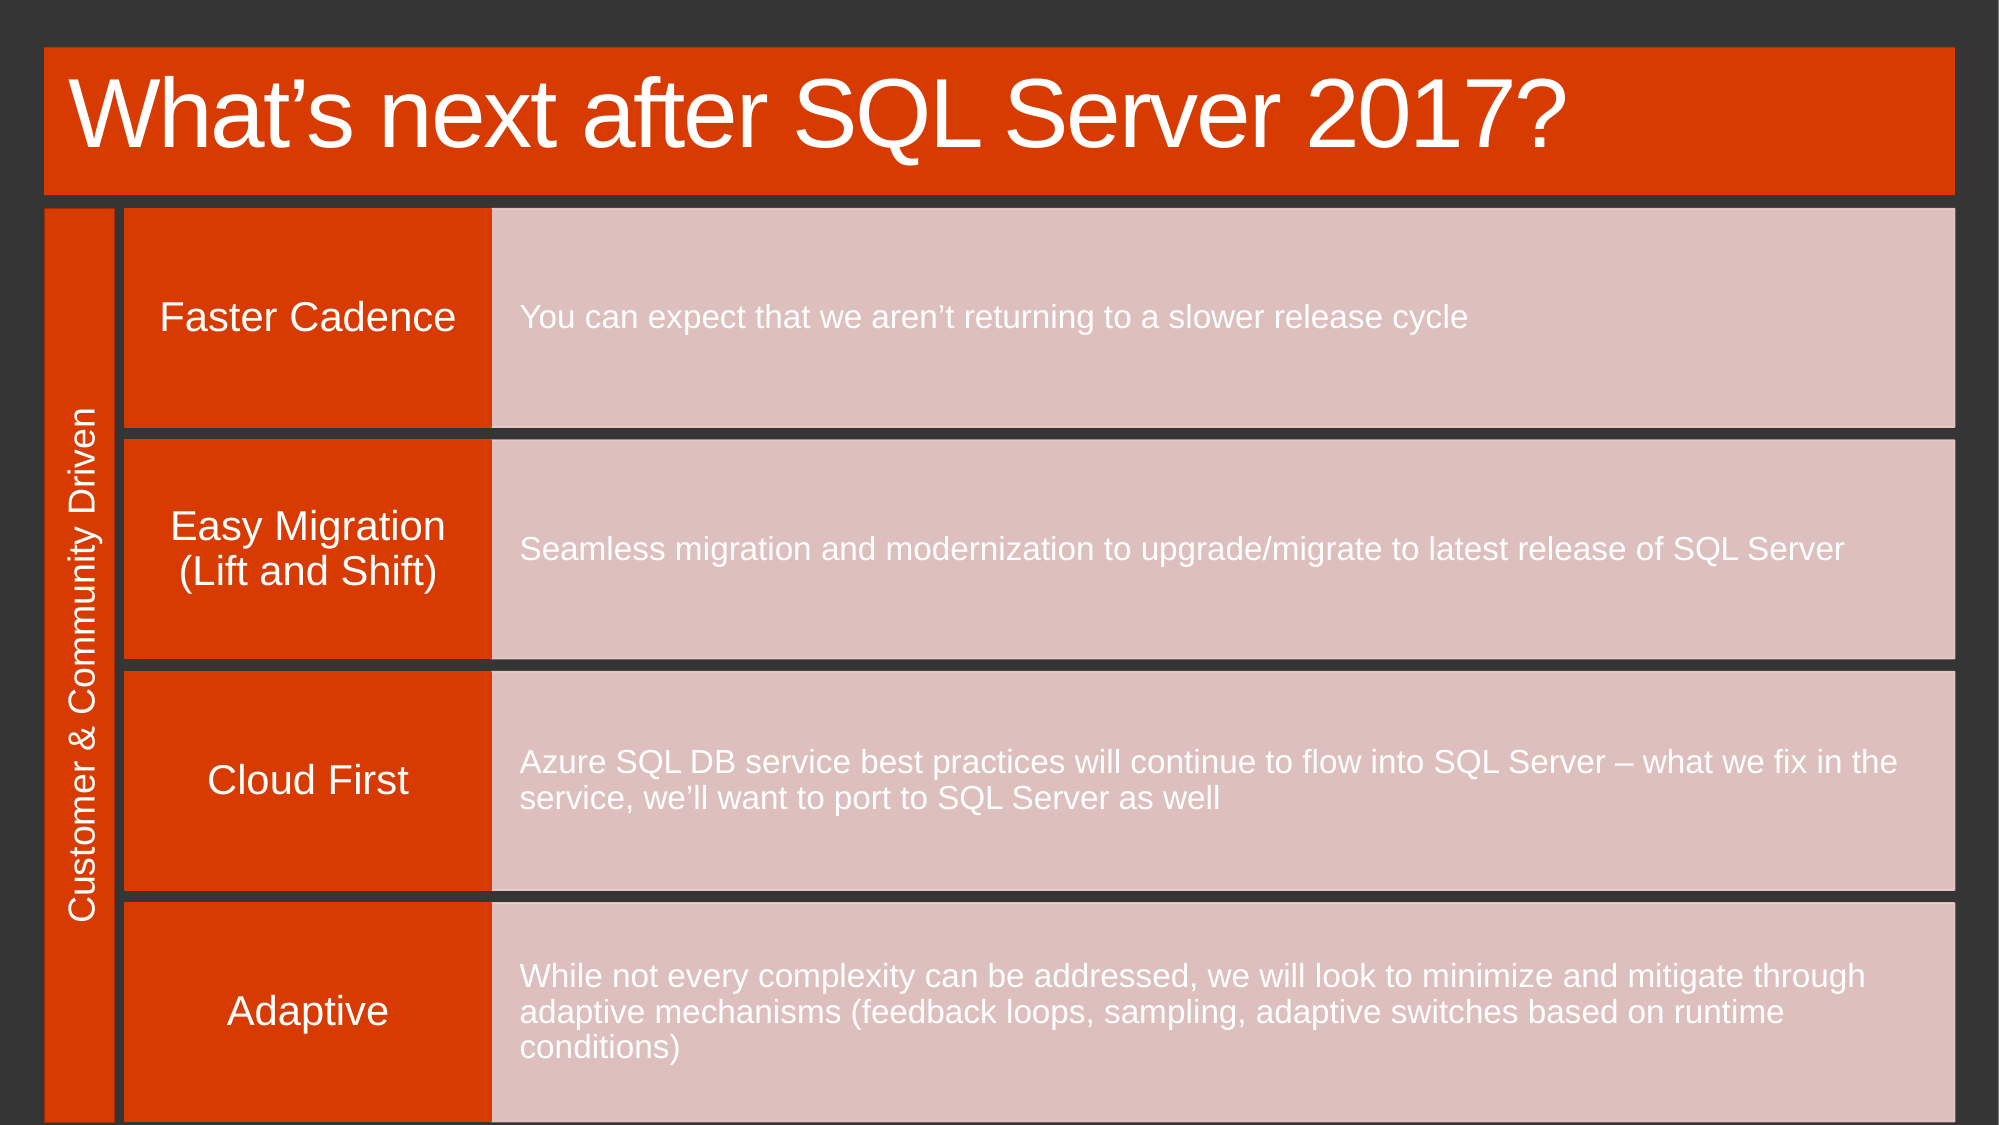

# What’s next after SQL Server 2017?
You can expect that we aren’t returning to a slower release cycle
Faster Cadence
Seamless migration and modernization to upgrade/migrate to latest release of SQL Server
Easy Migration (Lift and Shift)
Azure SQL DB service best practices will continue to flow into SQL Server – what we fix in the service, we’ll want to port to SQL Server as well
Cloud First
While not every complexity can be addressed, we will look to minimize and mitigate through adaptive mechanisms (feedback loops, sampling, adaptive switches based on runtime conditions)
Adaptive
Customer & Community Driven